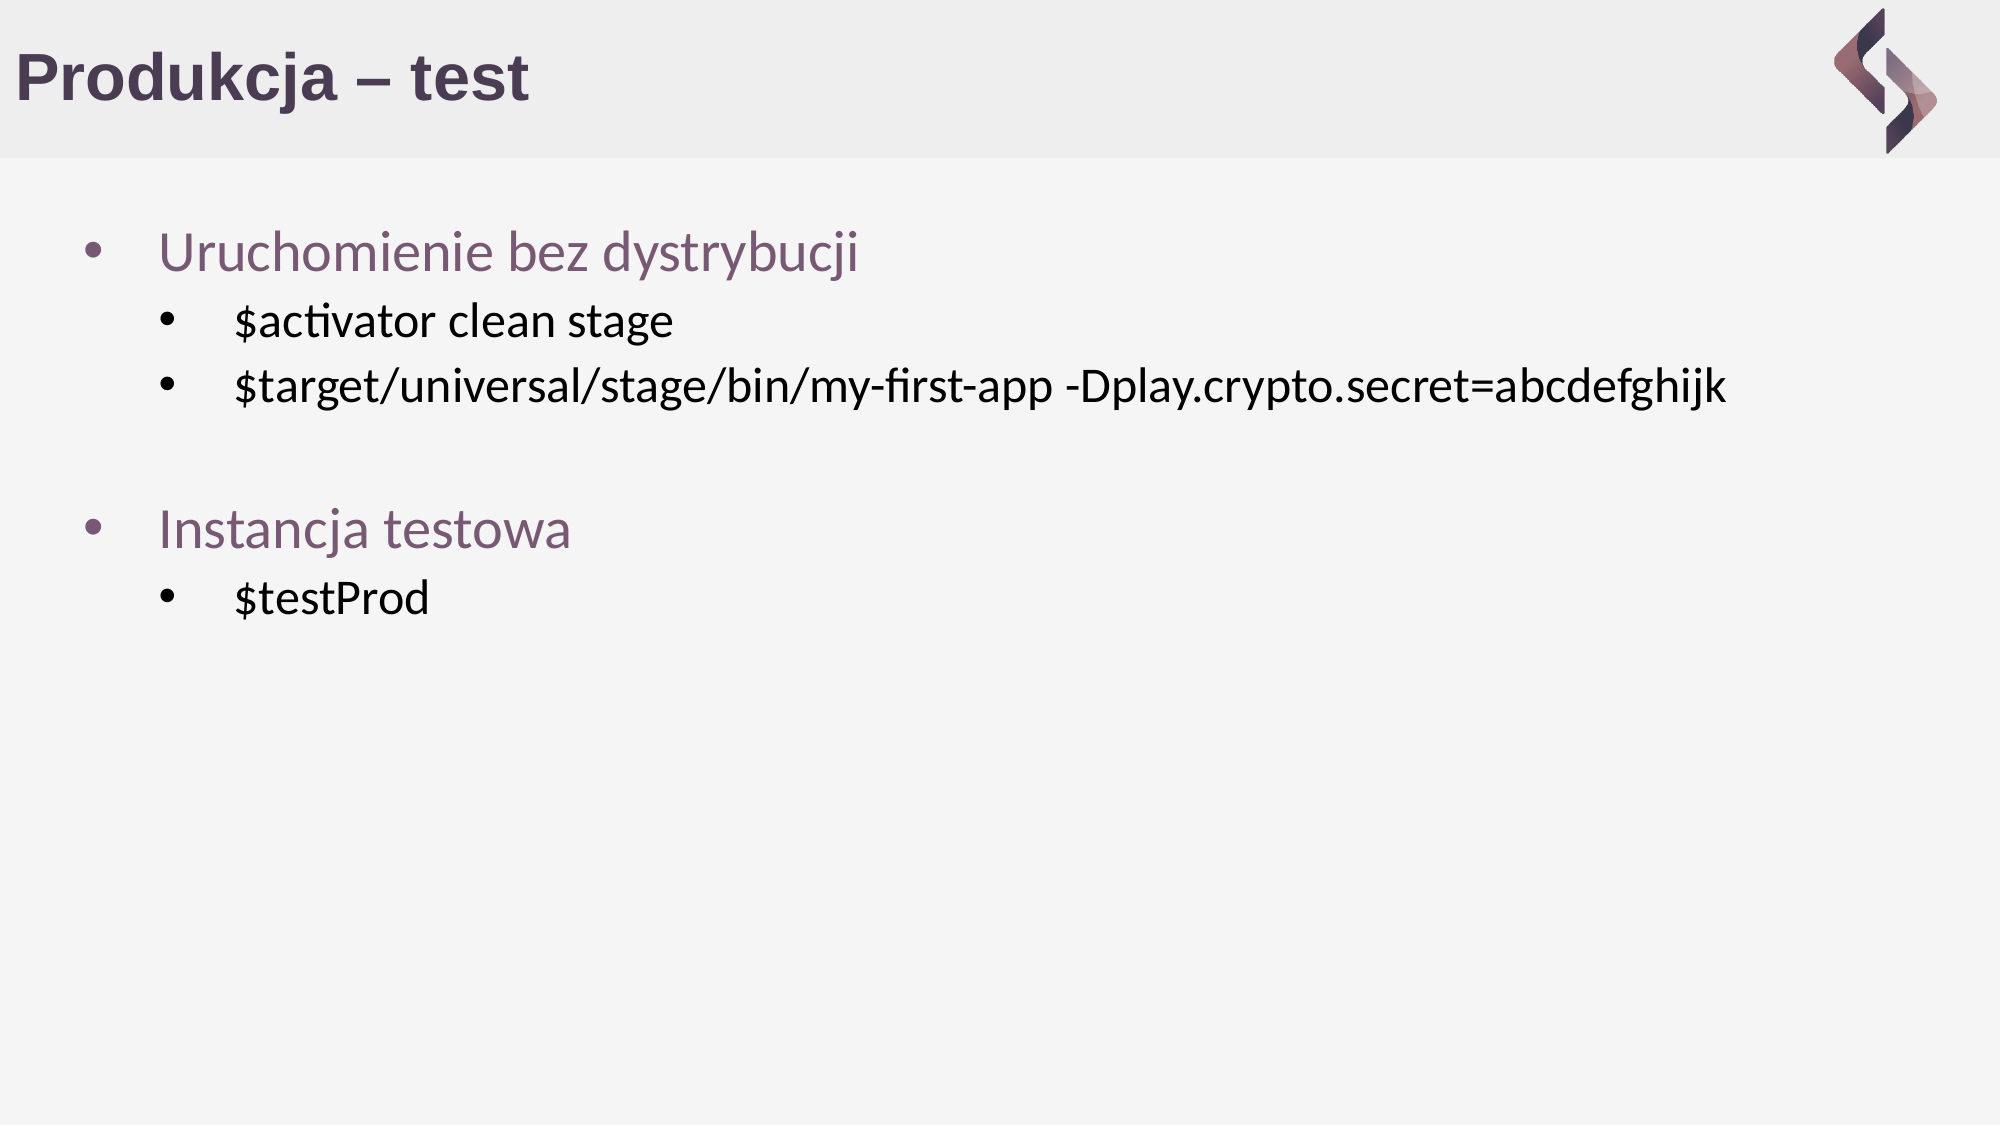

# Produkcja – test
Uruchomienie bez dystrybucji
$activator clean stage
$target/universal/stage/bin/my-first-app -Dplay.crypto.secret=abcdefghijk

Instancja testowa
$testProd